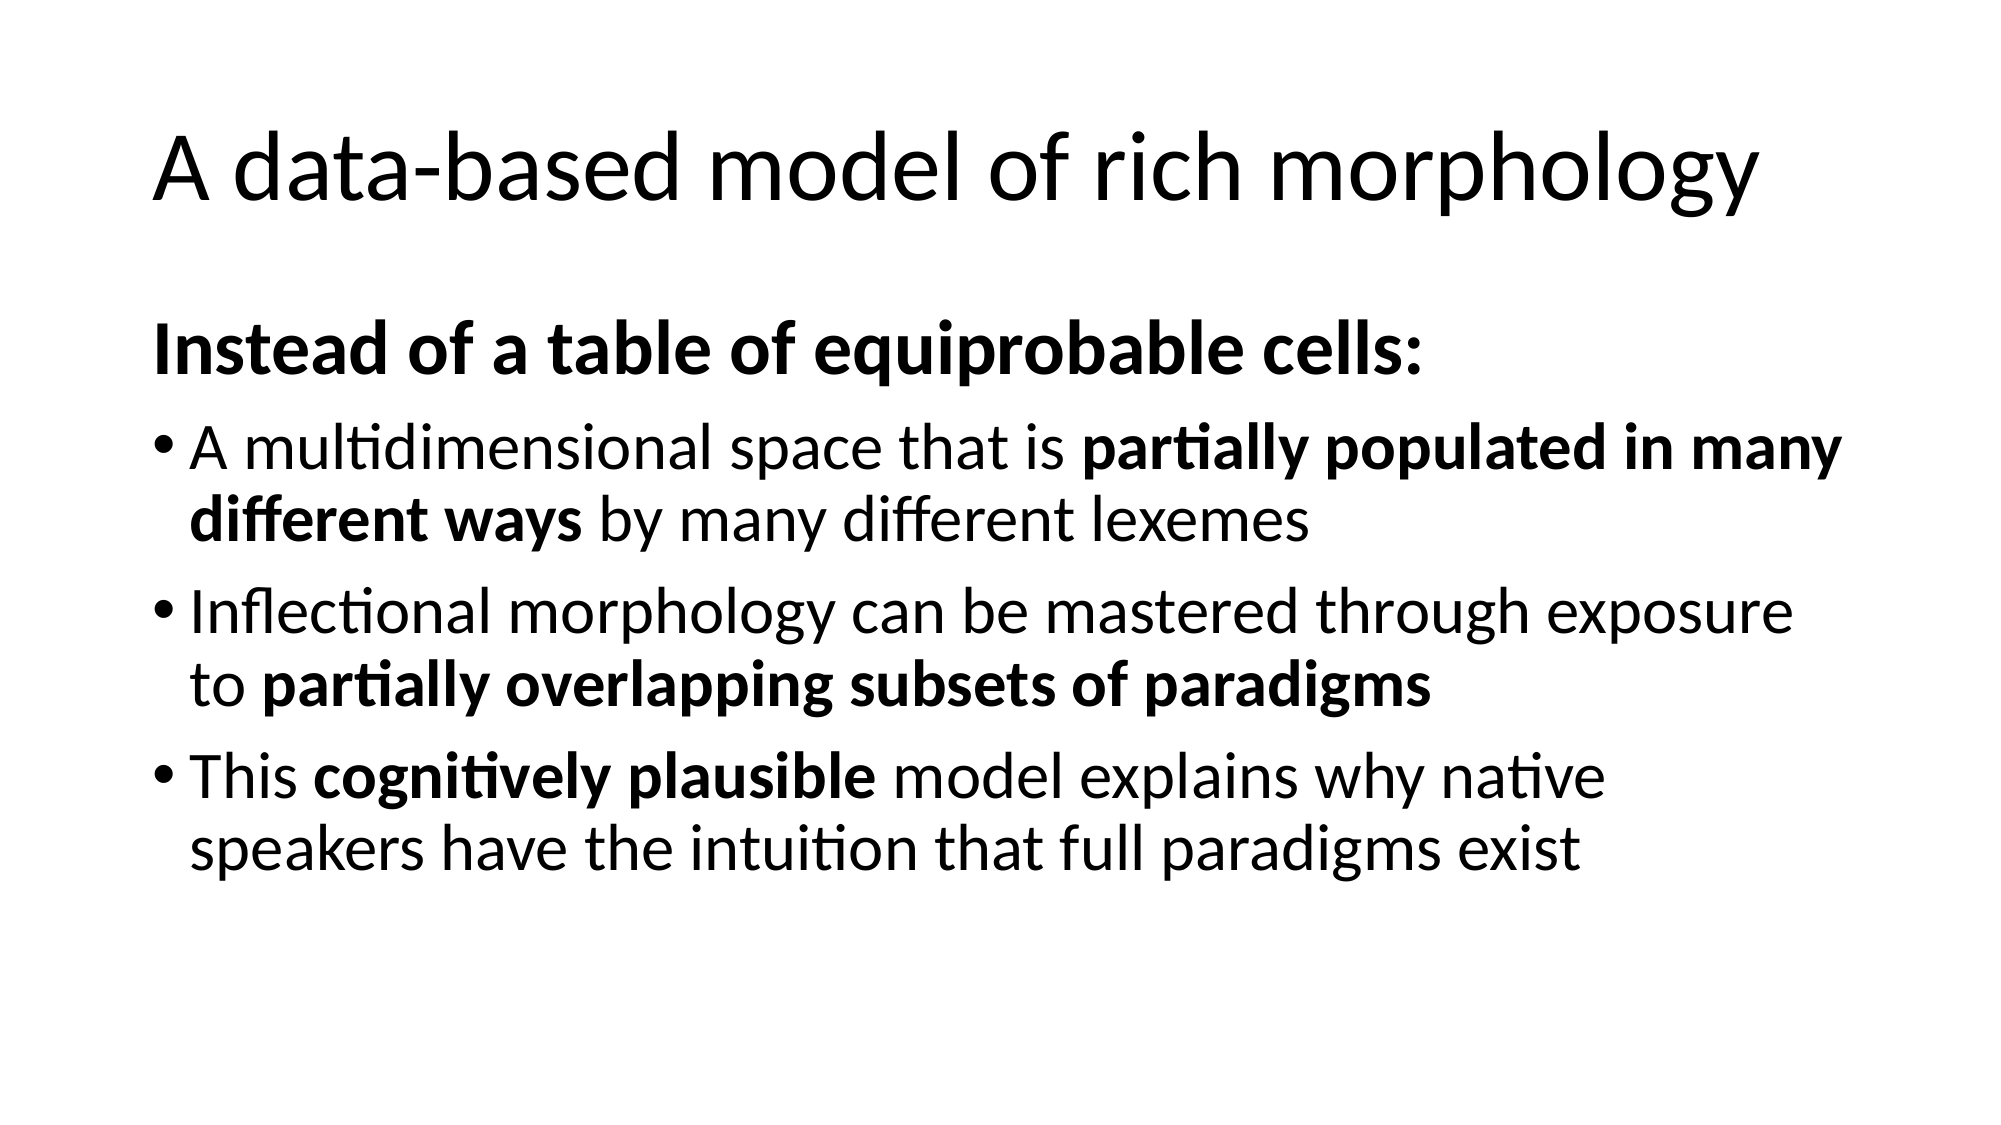

# A data-based model of rich morphology
Instead of a table of equiprobable cells:
A multidimensional space that is partially populated in many different ways by many different lexemes
Inflectional morphology can be mastered through exposure to partially overlapping subsets of paradigms
This cognitively plausible model explains why native speakers have the intuition that full paradigms exist